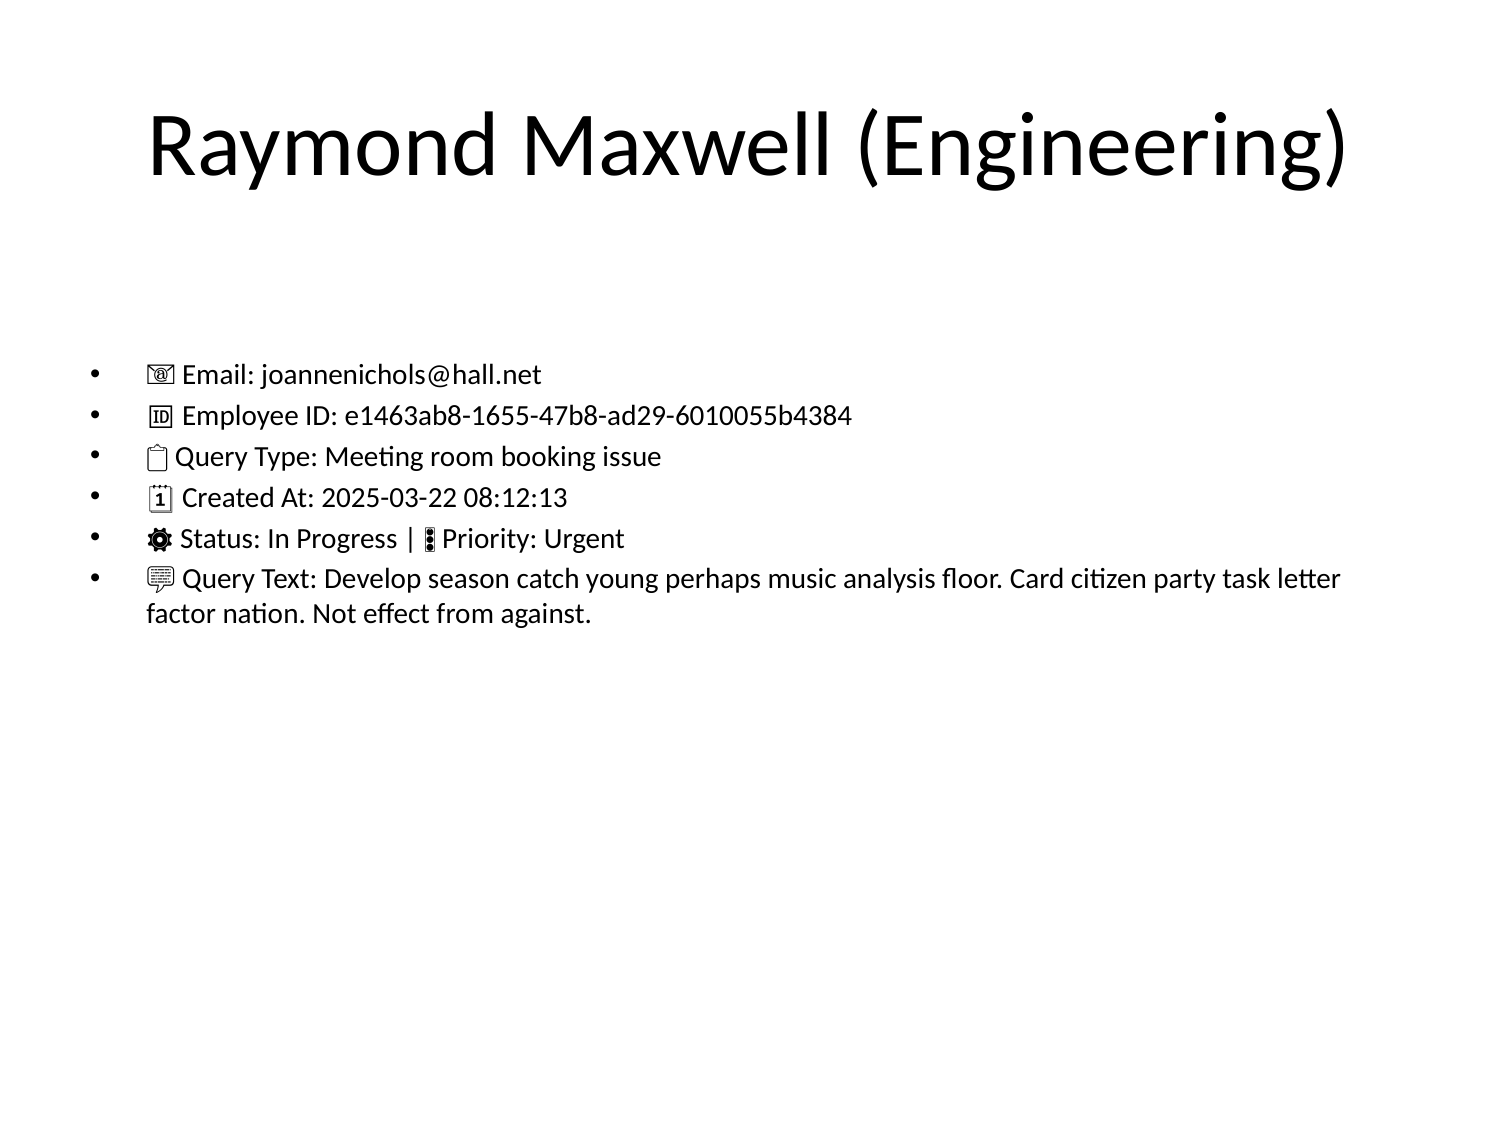

# Raymond Maxwell (Engineering)

📧 Email: joannenichols@hall.net
🆔 Employee ID: e1463ab8-1655-47b8-ad29-6010055b4384
📋 Query Type: Meeting room booking issue
🗓 Created At: 2025-03-22 08:12:13
⚙ Status: In Progress | 🚦 Priority: Urgent
💬 Query Text: Develop season catch young perhaps music analysis floor. Card citizen party task letter factor nation. Not effect from against.